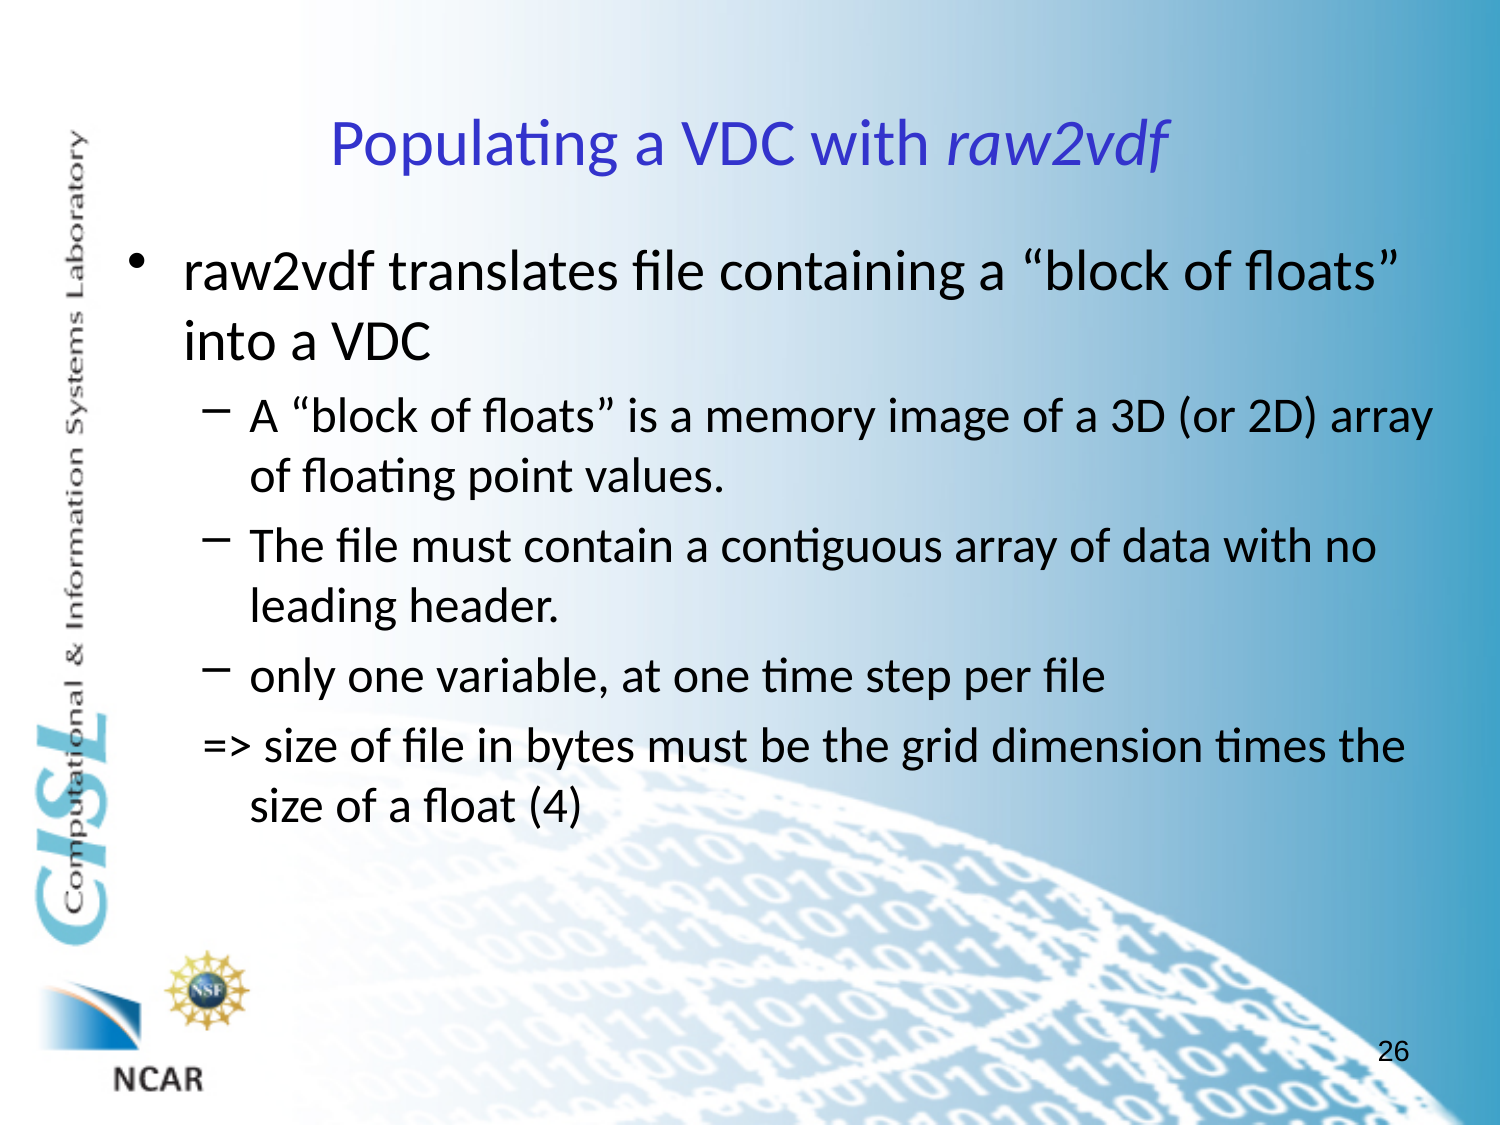

# Populating a VDC with raw2vdf
raw2vdf translates file containing a “block of floats” into a VDC
A “block of floats” is a memory image of a 3D (or 2D) array of floating point values.
The file must contain a contiguous array of data with no leading header.
only one variable, at one time step per file
=> size of file in bytes must be the grid dimension times the size of a float (4)
26